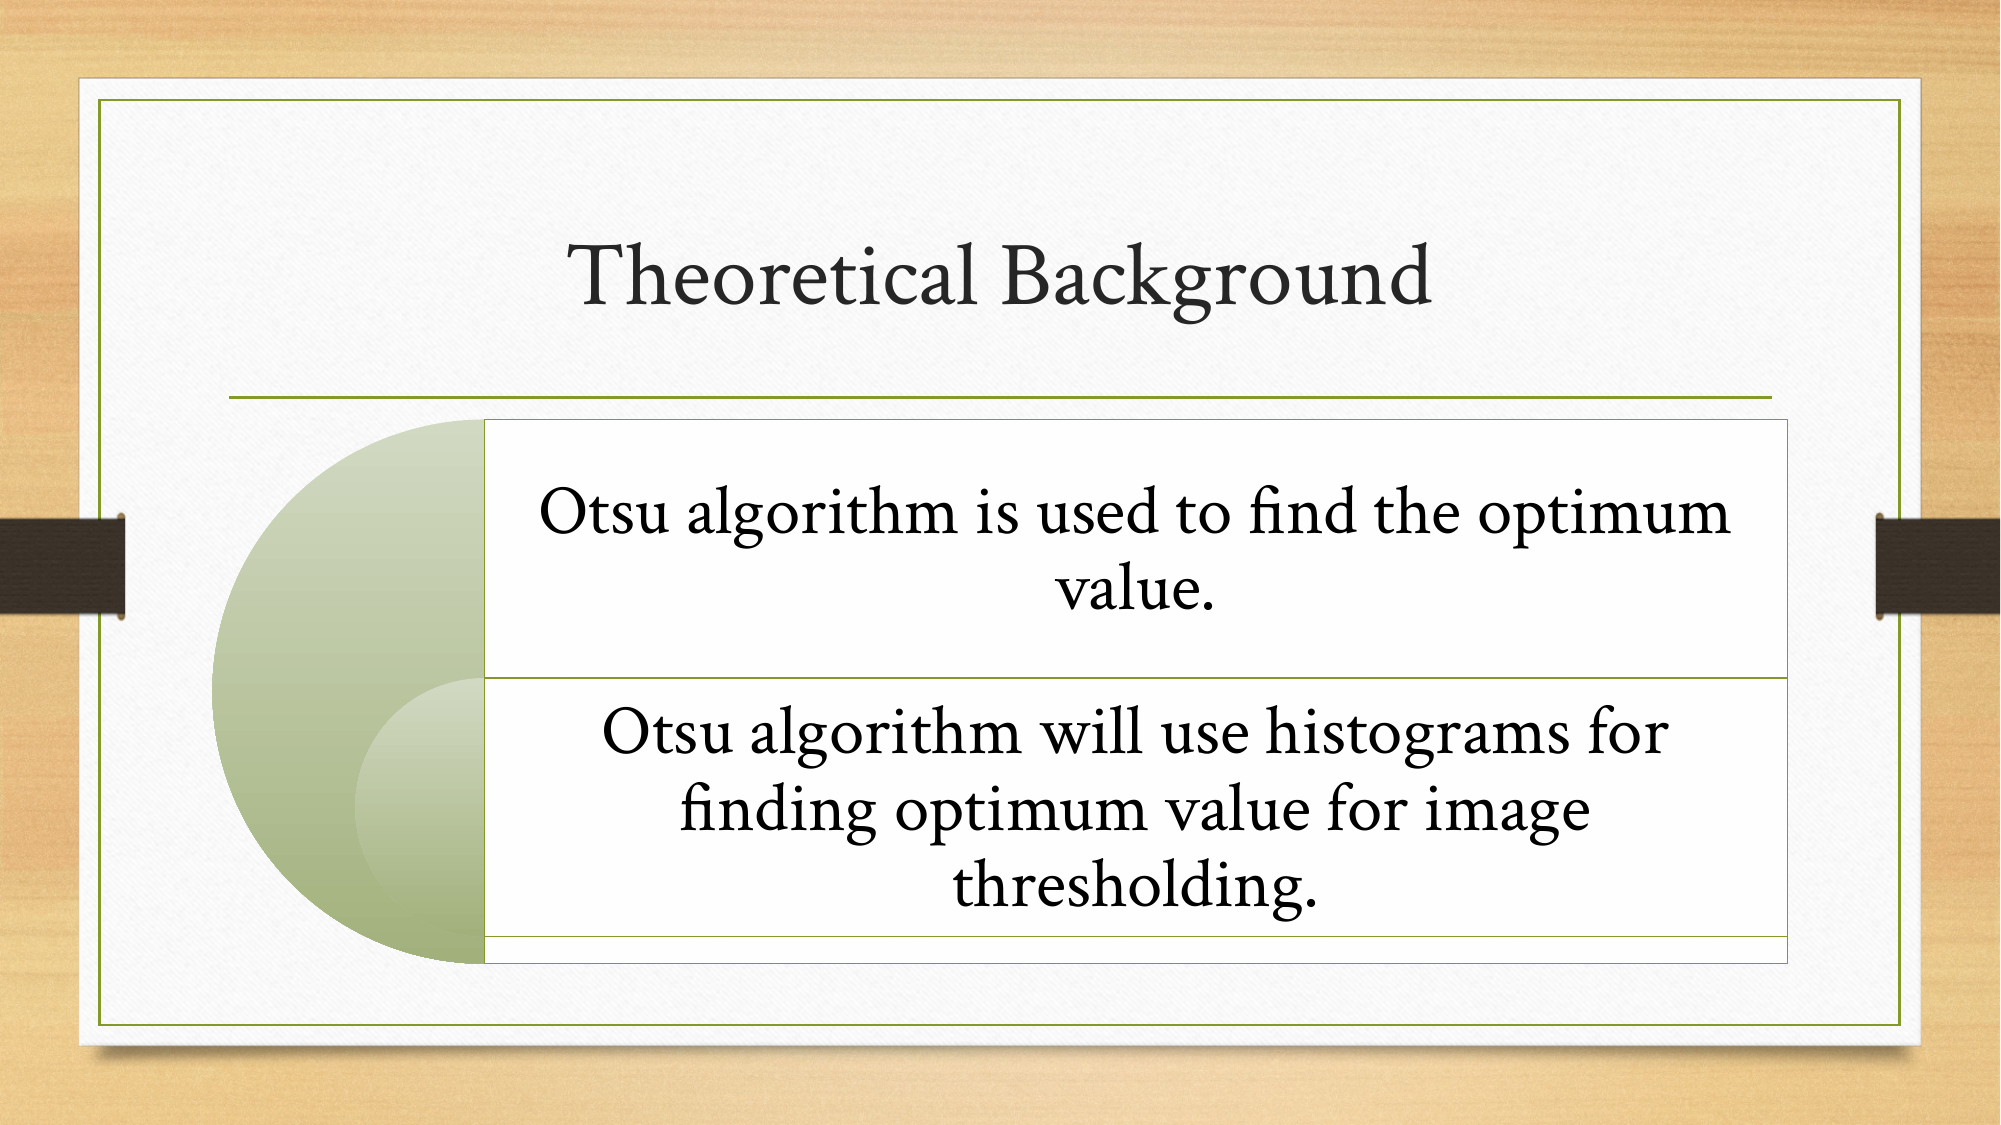

# Theoretical Background
Otsu algorithm is used to find the optimum value.
Otsu algorithm will use histograms for finding optimum value for image thresholding.